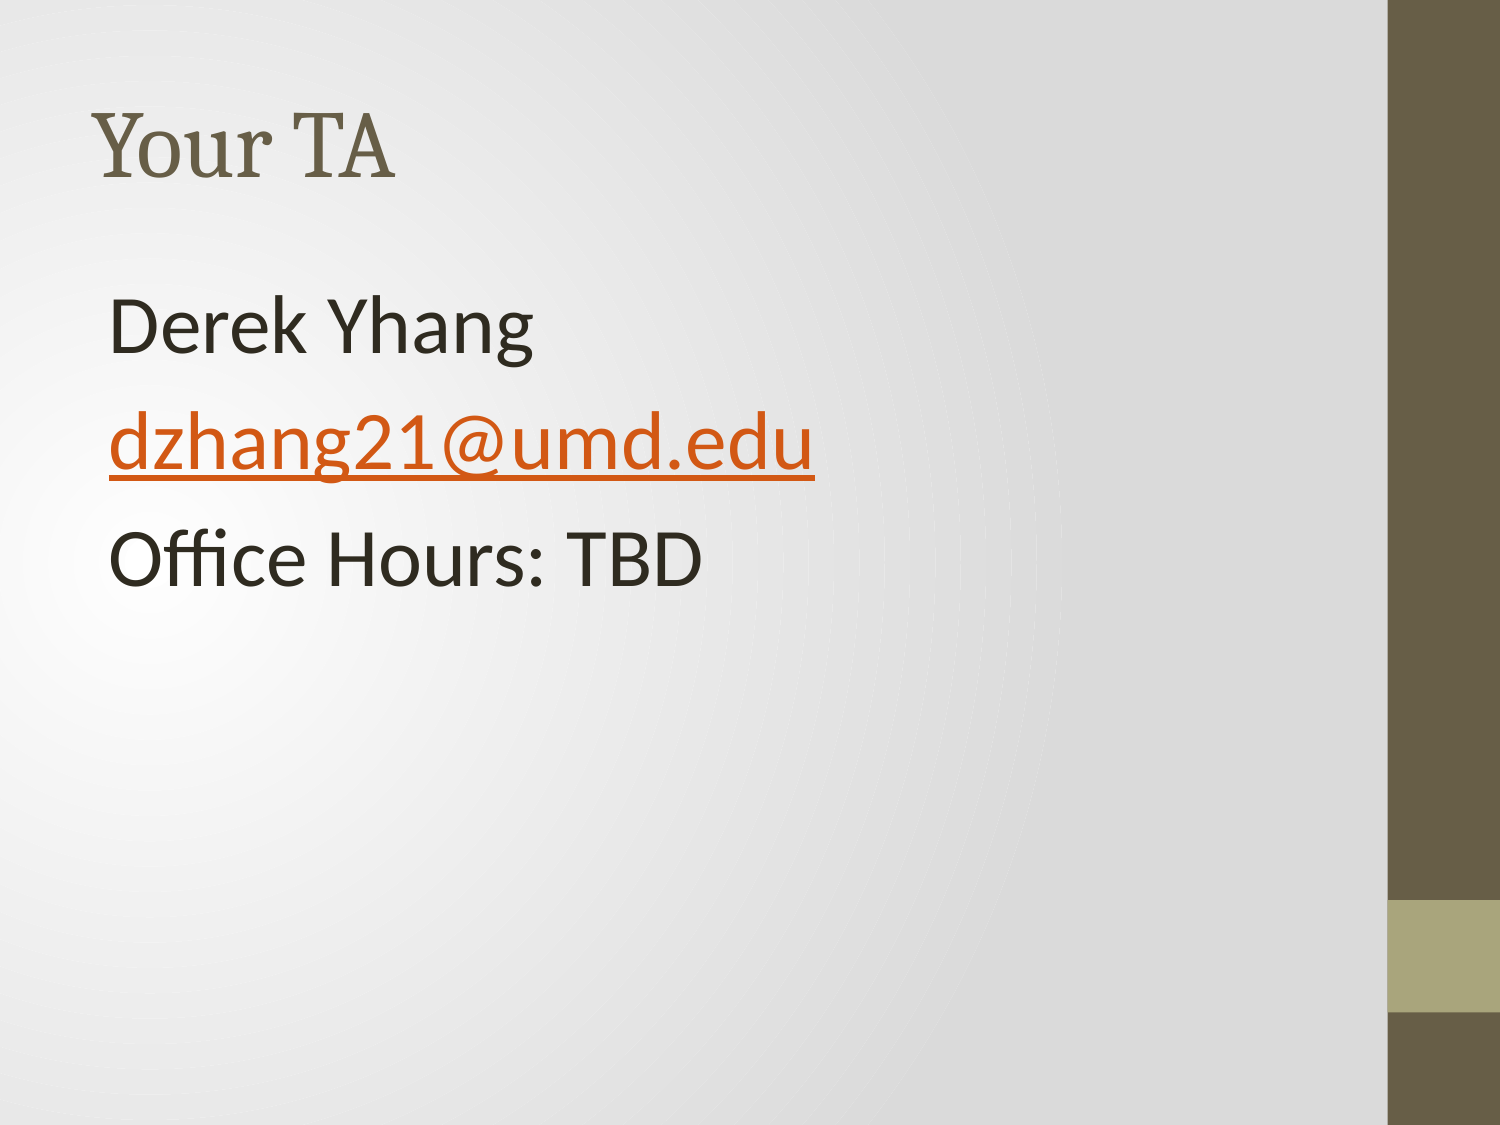

# Your TA
Derek Yhang
dzhang21@umd.edu
Office Hours: TBD